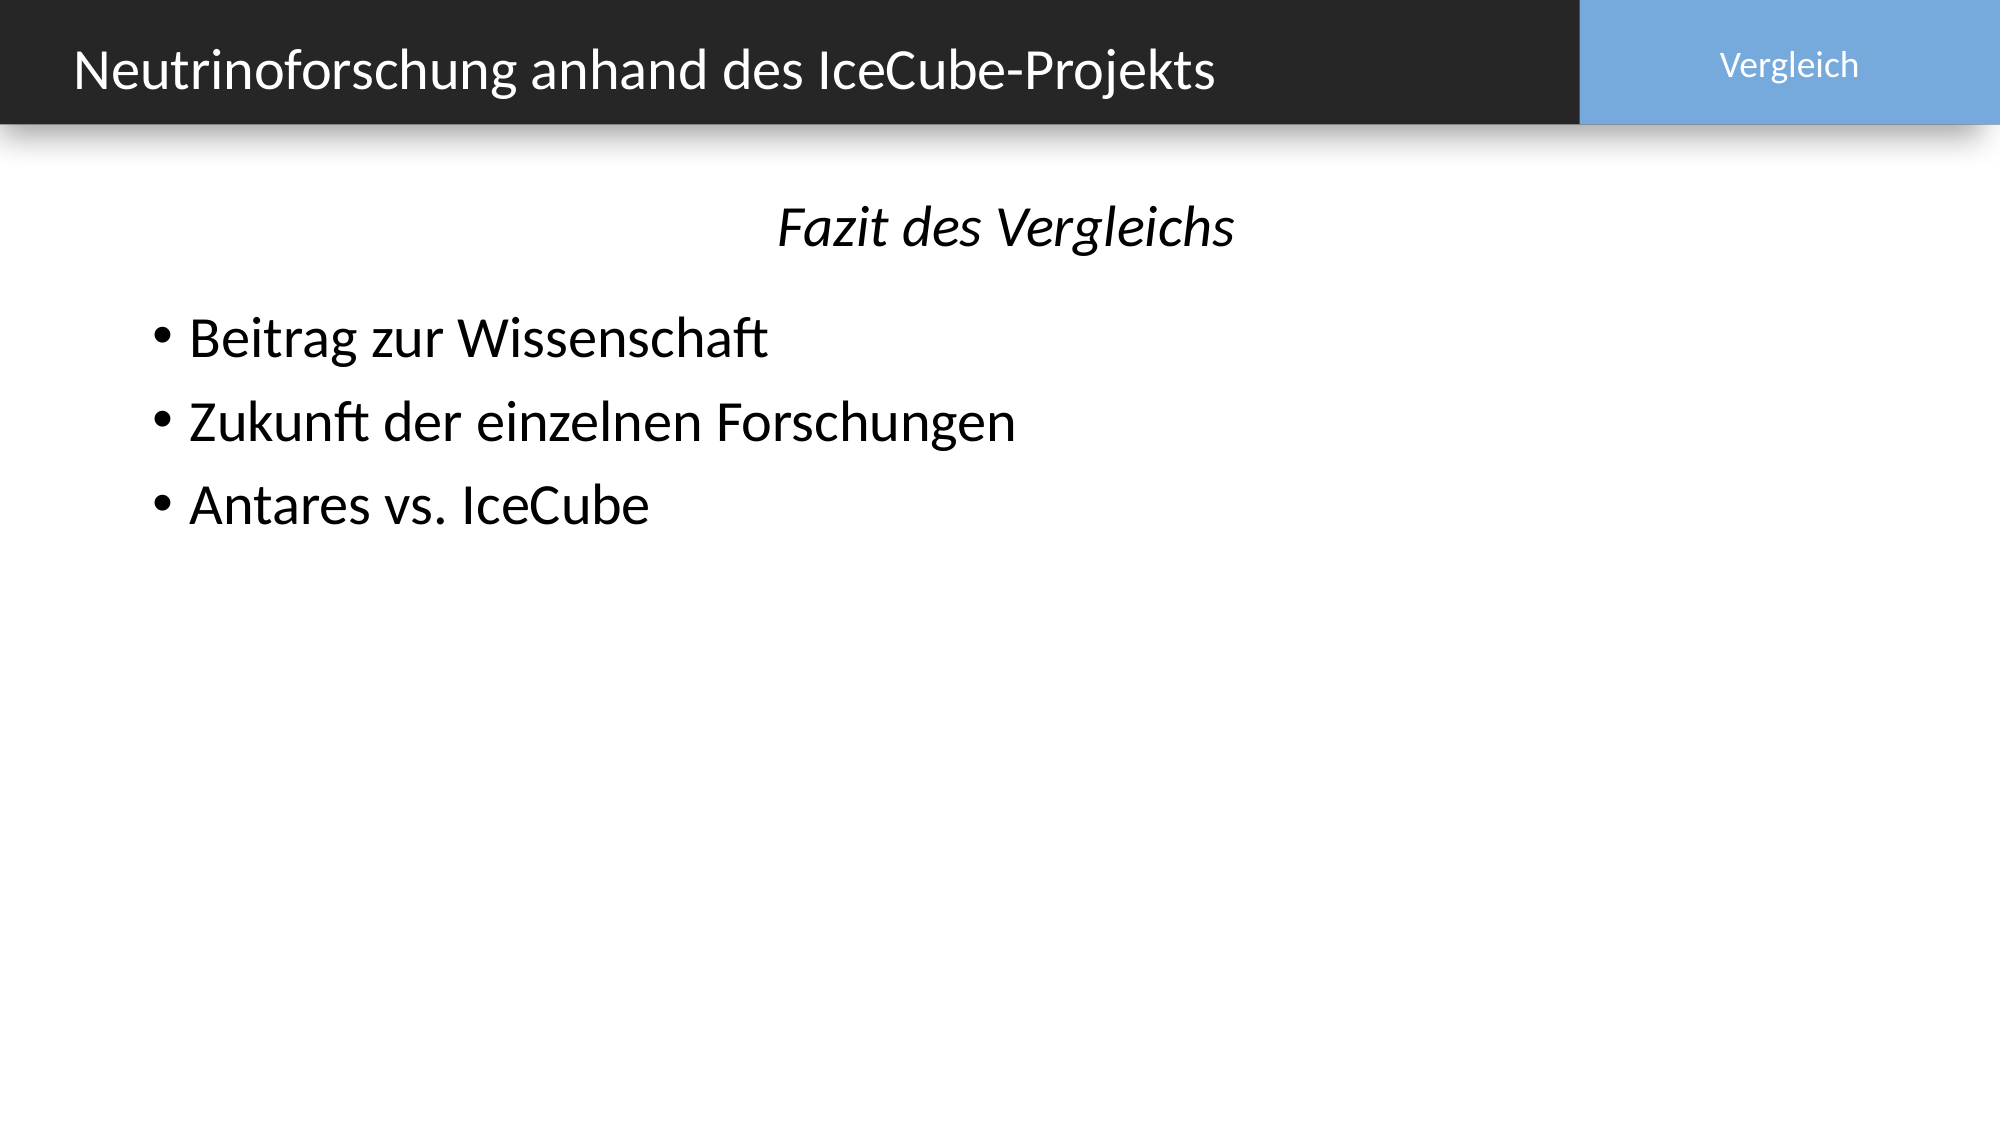

Vergleich
Neutrinoforschung anhand des IceCube-Projekts
Fazit des Vergleichs
Beitrag zur Wissenschaft
Zukunft der einzelnen Forschungen
Antares vs. IceCube